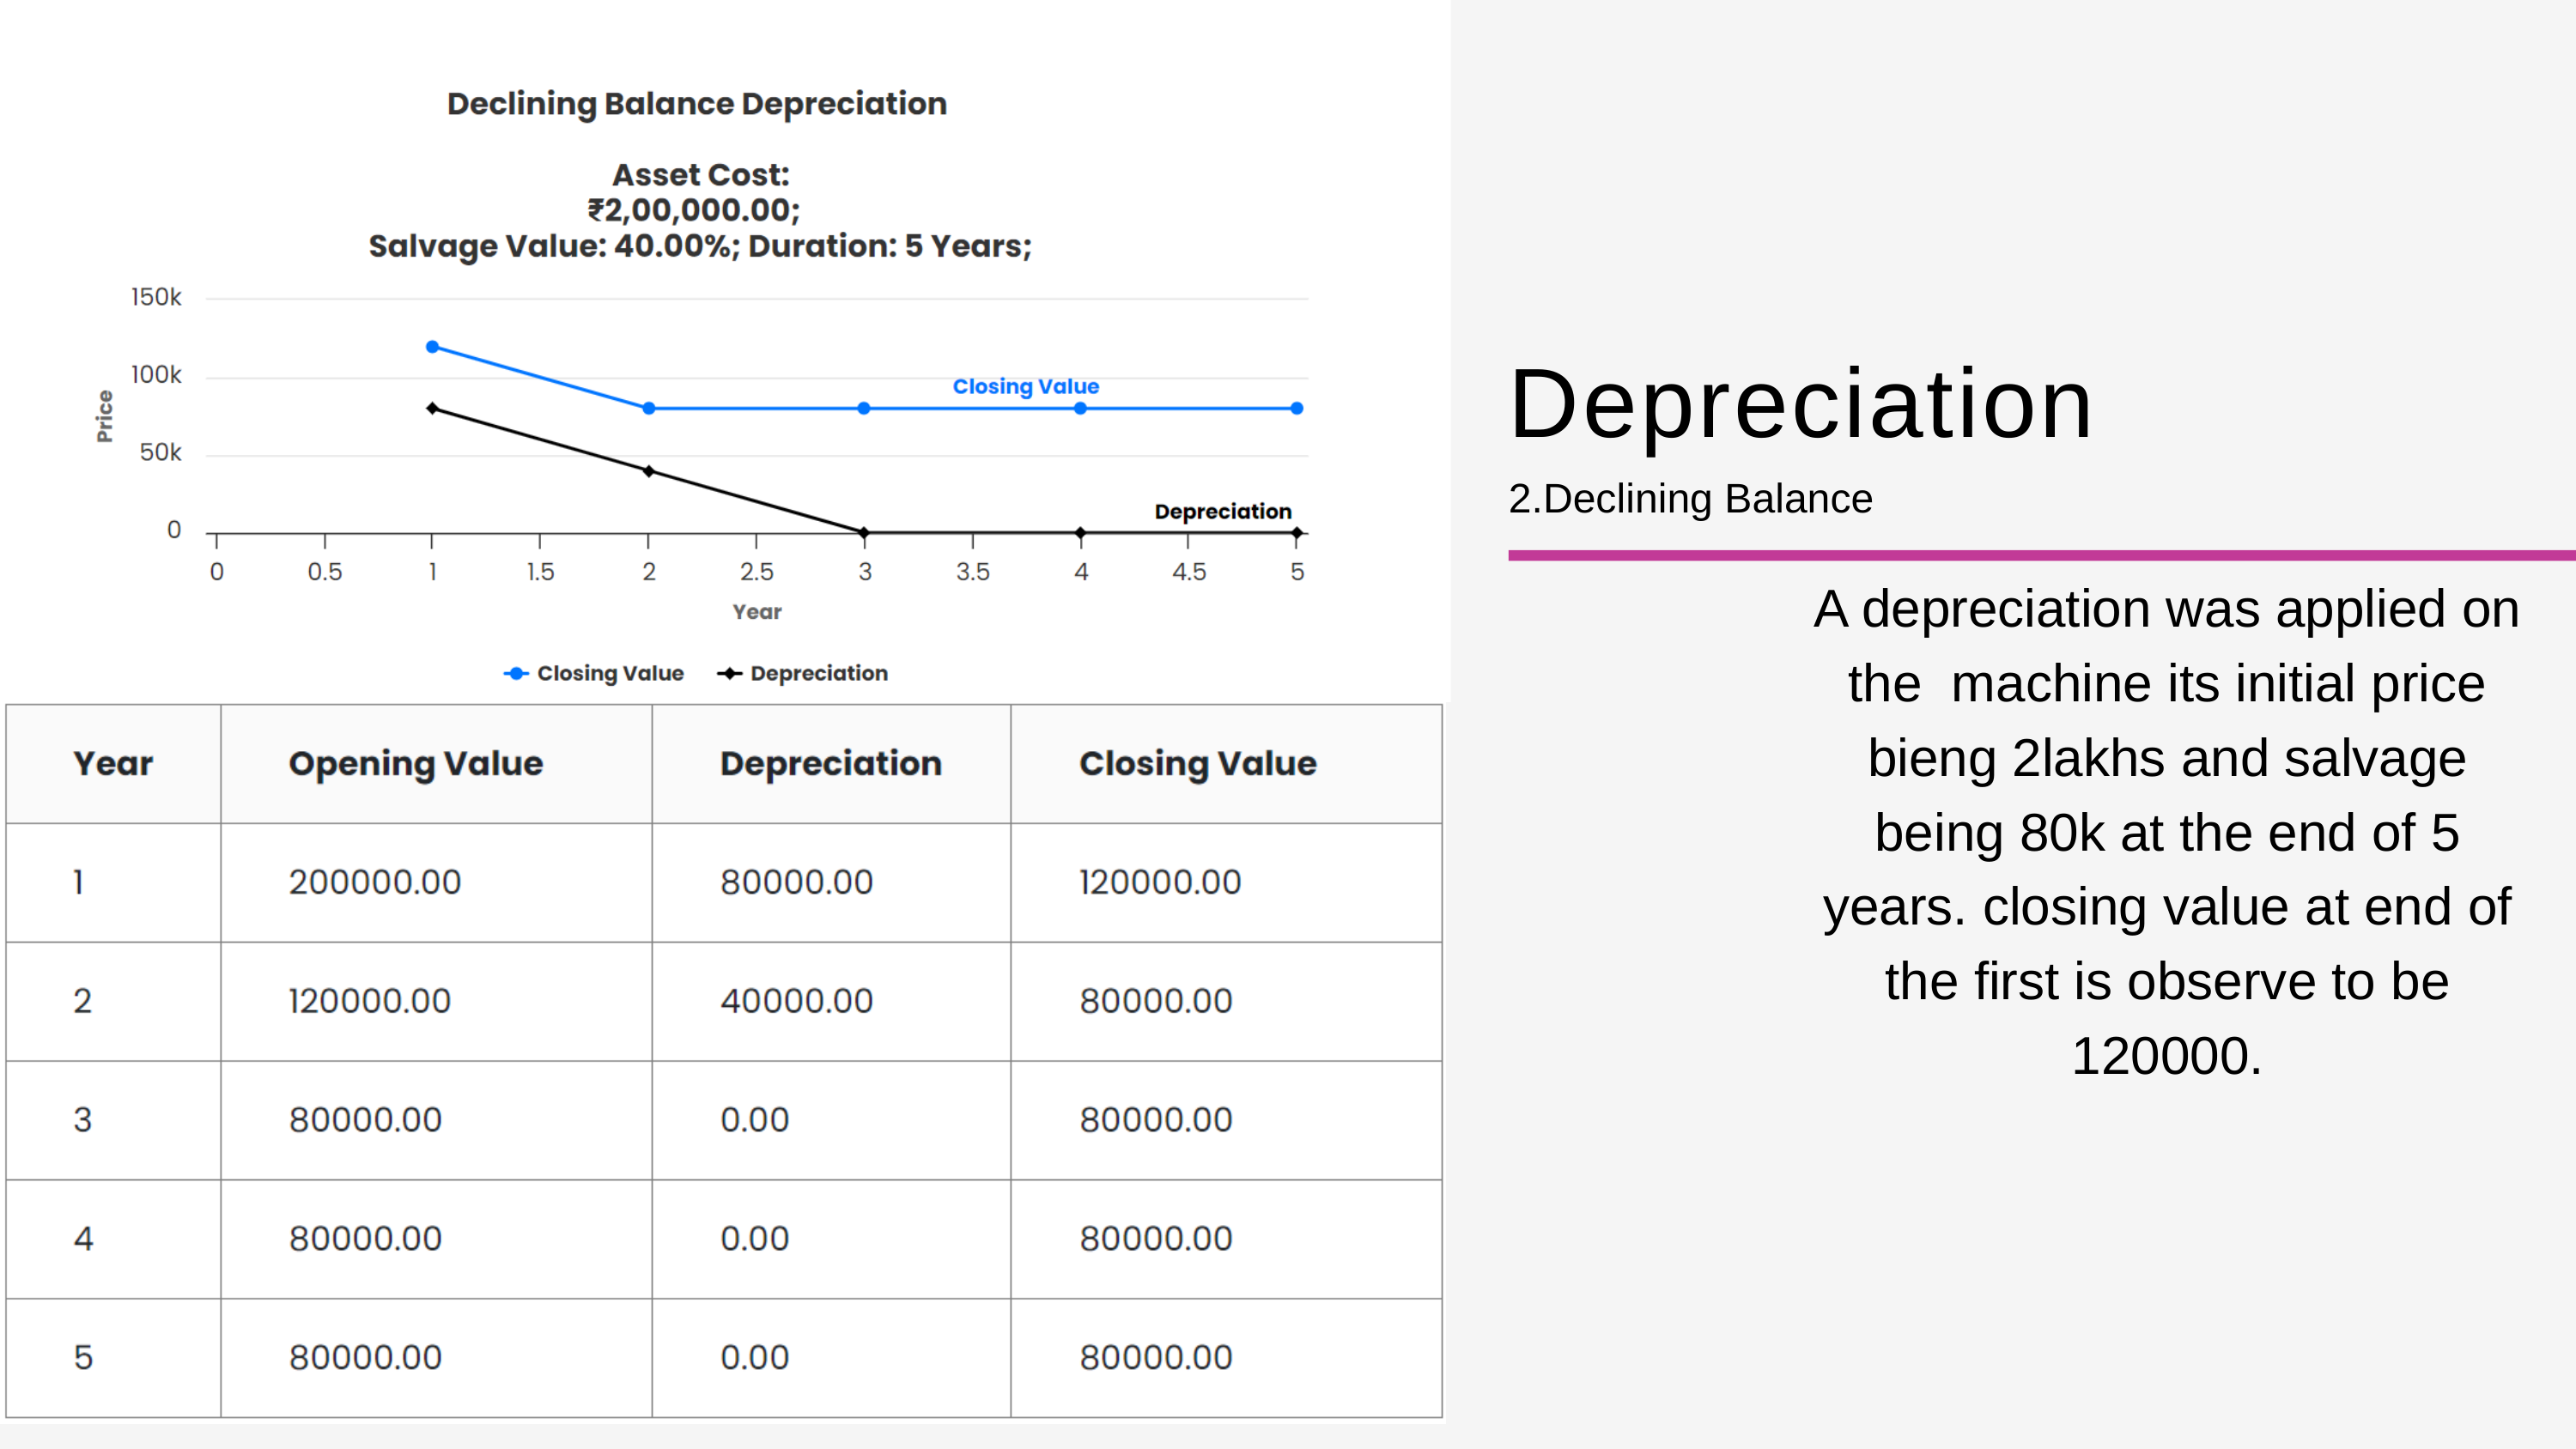

Depreciation
2.Declining Balance

A depreciation was applied on the  machine its initial price bieng 2lakhs and salvage being 80k at the end of 5 years. closing value at end of the first is observe to be 120000.